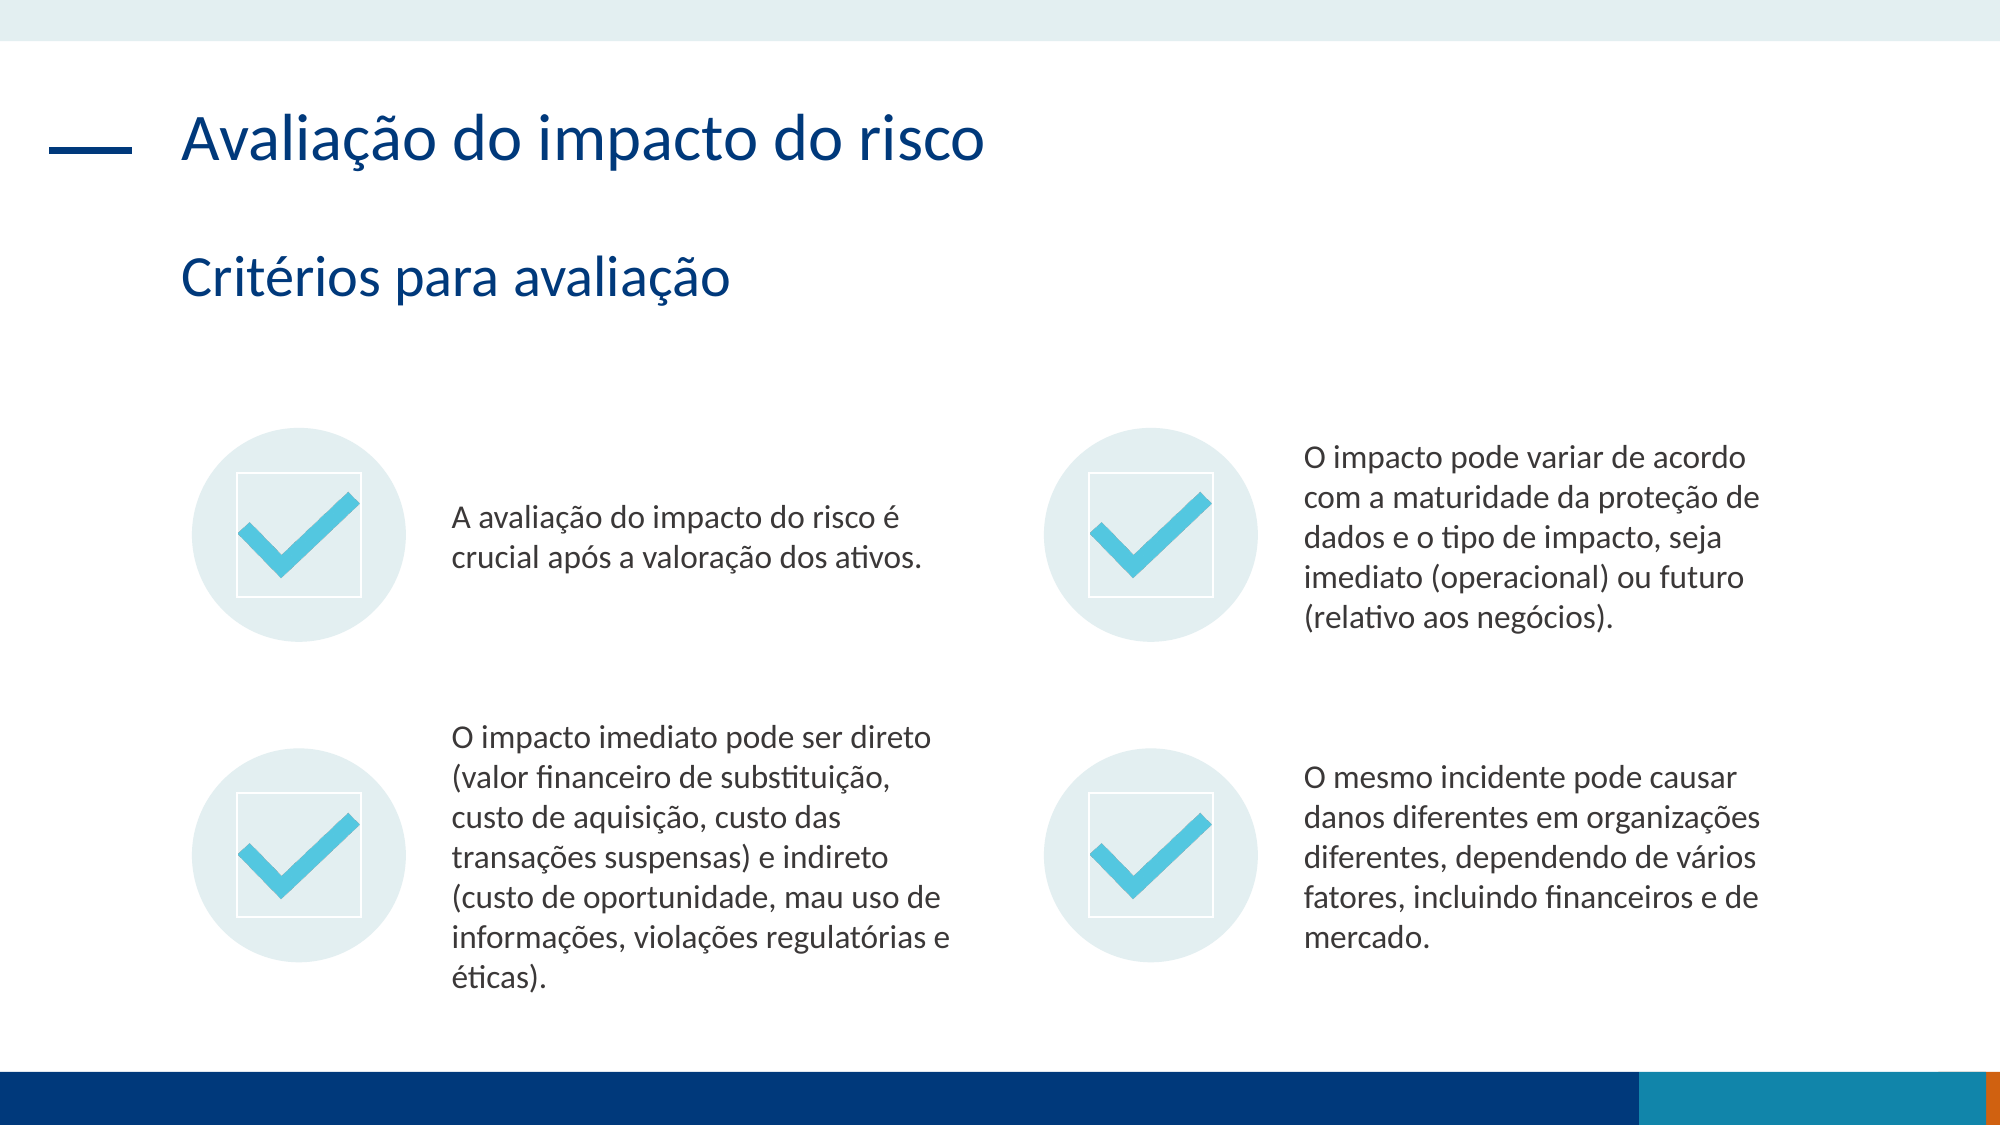

Avaliação do impacto do risco

Critérios para avaliação

A avaliação do impacto do risco é crucial após a valoração dos ativos.
O impacto pode variar de acordo com a maturidade da proteção de dados e o tipo de impacto, seja imediato (operacional) ou futuro (relativo aos negócios).
O impacto imediato pode ser direto (valor financeiro de substituição, custo de aquisição, custo das transações suspensas) e indireto (custo de oportunidade, mau uso de informações, violações regulatórias e éticas).
O mesmo incidente pode causar danos diferentes em organizações diferentes, dependendo de vários fatores, incluindo financeiros e de mercado.